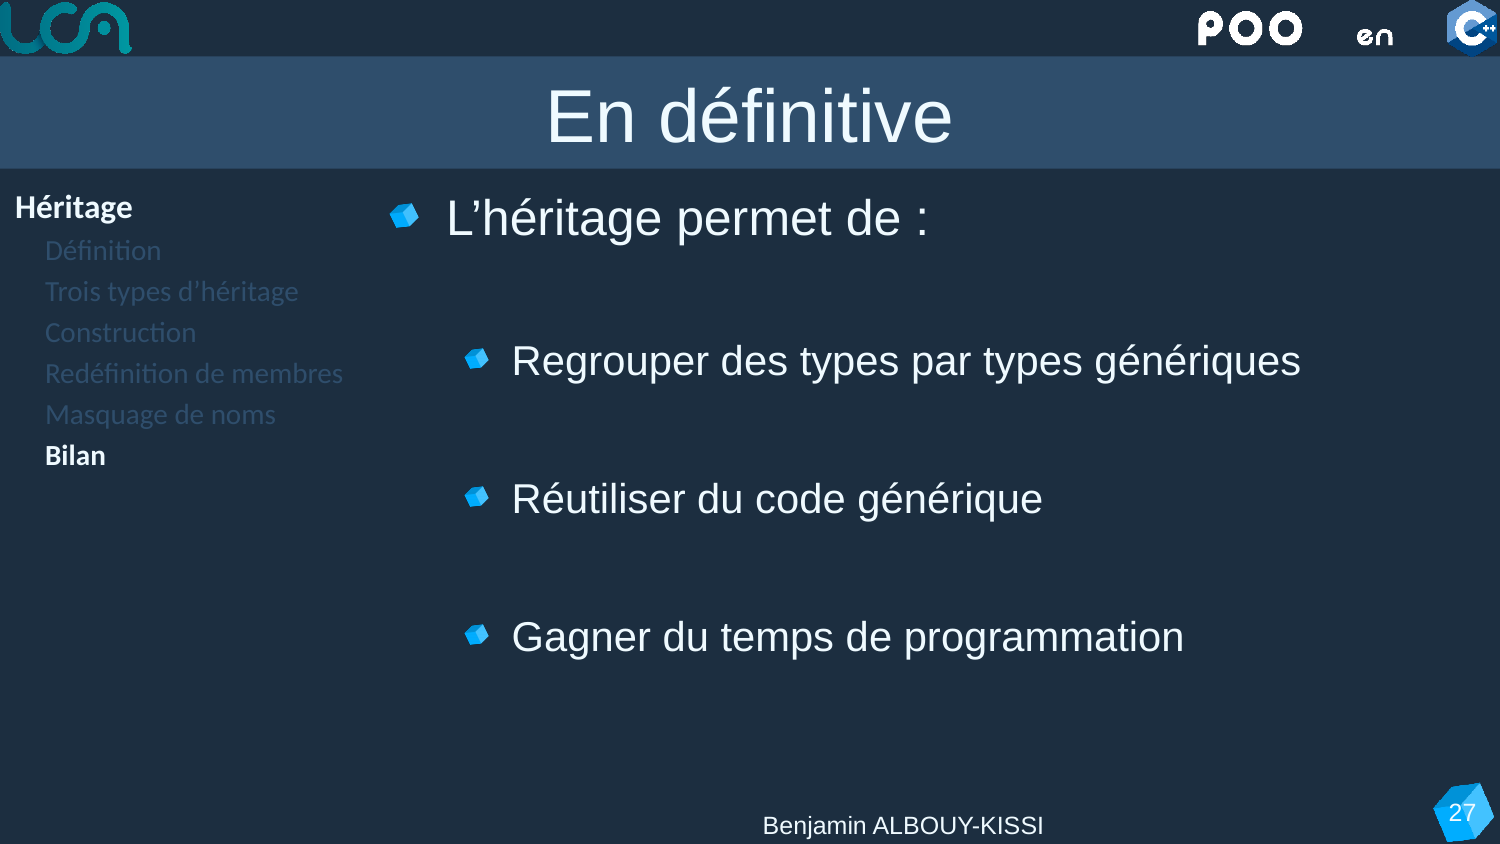

# En définitive
Héritage
Définition
Trois types d’héritage
Construction
Redéfinition de membres
Masquage de noms
Bilan

L’héritage permet de :

Regrouper des types par types génériques

Réutiliser du code générique

Gagner du temps de programmation

27
Benjamin ALBOUY-KISSI